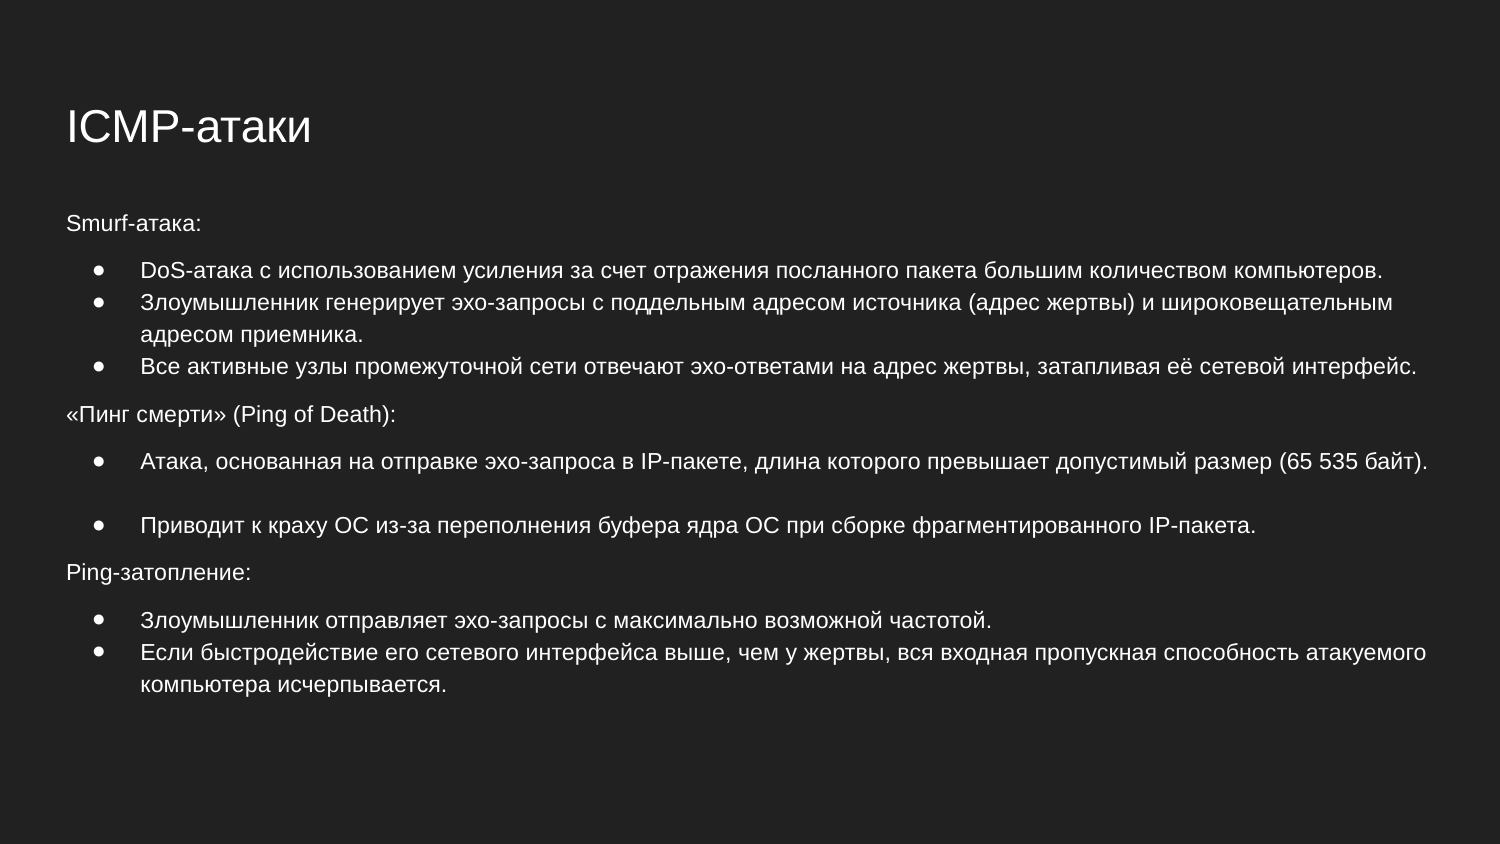

# ІСМР-атаки

Smurf-атака:
DoS-атака с использованием усиления за счет отражения посланного пакета большим количеством компьютеров.
Злоумышленник генерирует эхо-запросы с поддельным адресом источника (адрес жертвы) и широковещательным адресом приемника.
Все активные узлы промежуточной сети отвечают эхо-ответами на адрес жертвы, затапливая её сетевой интерфейс.
«Пинг смерти» (Ping of Death):
Атака, основанная на отправке эхо-запроса в IP-пакете, длина которого превышает допустимый размер (65 535 байт).
Приводит к краху ОС из-за переполнения буфера ядра ОС при сборке фрагментированного IP-пакета.
Ping-затопление:
Злоумышленник отправляет эхо-запросы с максимально возможной частотой.
Если быстродействие его сетевого интерфейса выше, чем у жертвы, вся входная пропускная способность атакуемого компьютера исчерпывается.